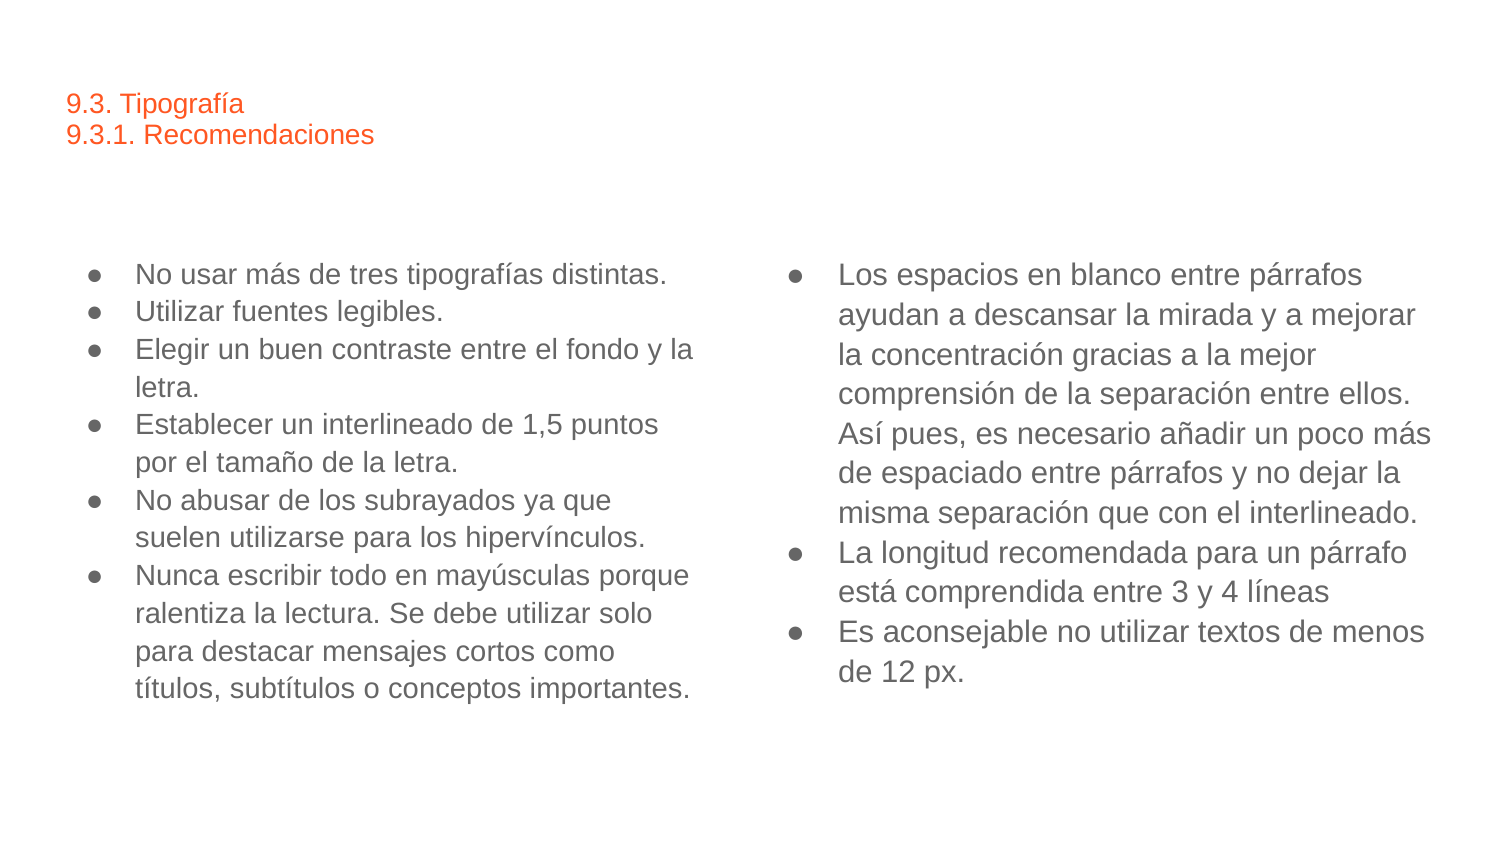

# 9.3. Tipografía
9.3.1. Recomendaciones
No usar más de tres tipografías distintas.
Utilizar fuentes legibles.
Elegir un buen contraste entre el fondo y la letra.
Establecer un interlineado de 1,5 puntos por el tamaño de la letra.
No abusar de los subrayados ya que suelen utilizarse para los hipervínculos.
Nunca escribir todo en mayúsculas porque ralentiza la lectura. Se debe utilizar solo para destacar mensajes cortos como títulos, subtítulos o conceptos importantes.
Los espacios en blanco entre párrafos ayudan a descansar la mirada y a mejorar la concentración gracias a la mejor comprensión de la separación entre ellos. Así pues, es necesario añadir un poco más de espaciado entre párrafos y no dejar la misma separación que con el interlineado.
La longitud recomendada para un párrafo está comprendida entre 3 y 4 líneas
Es aconsejable no utilizar textos de menos de 12 px.